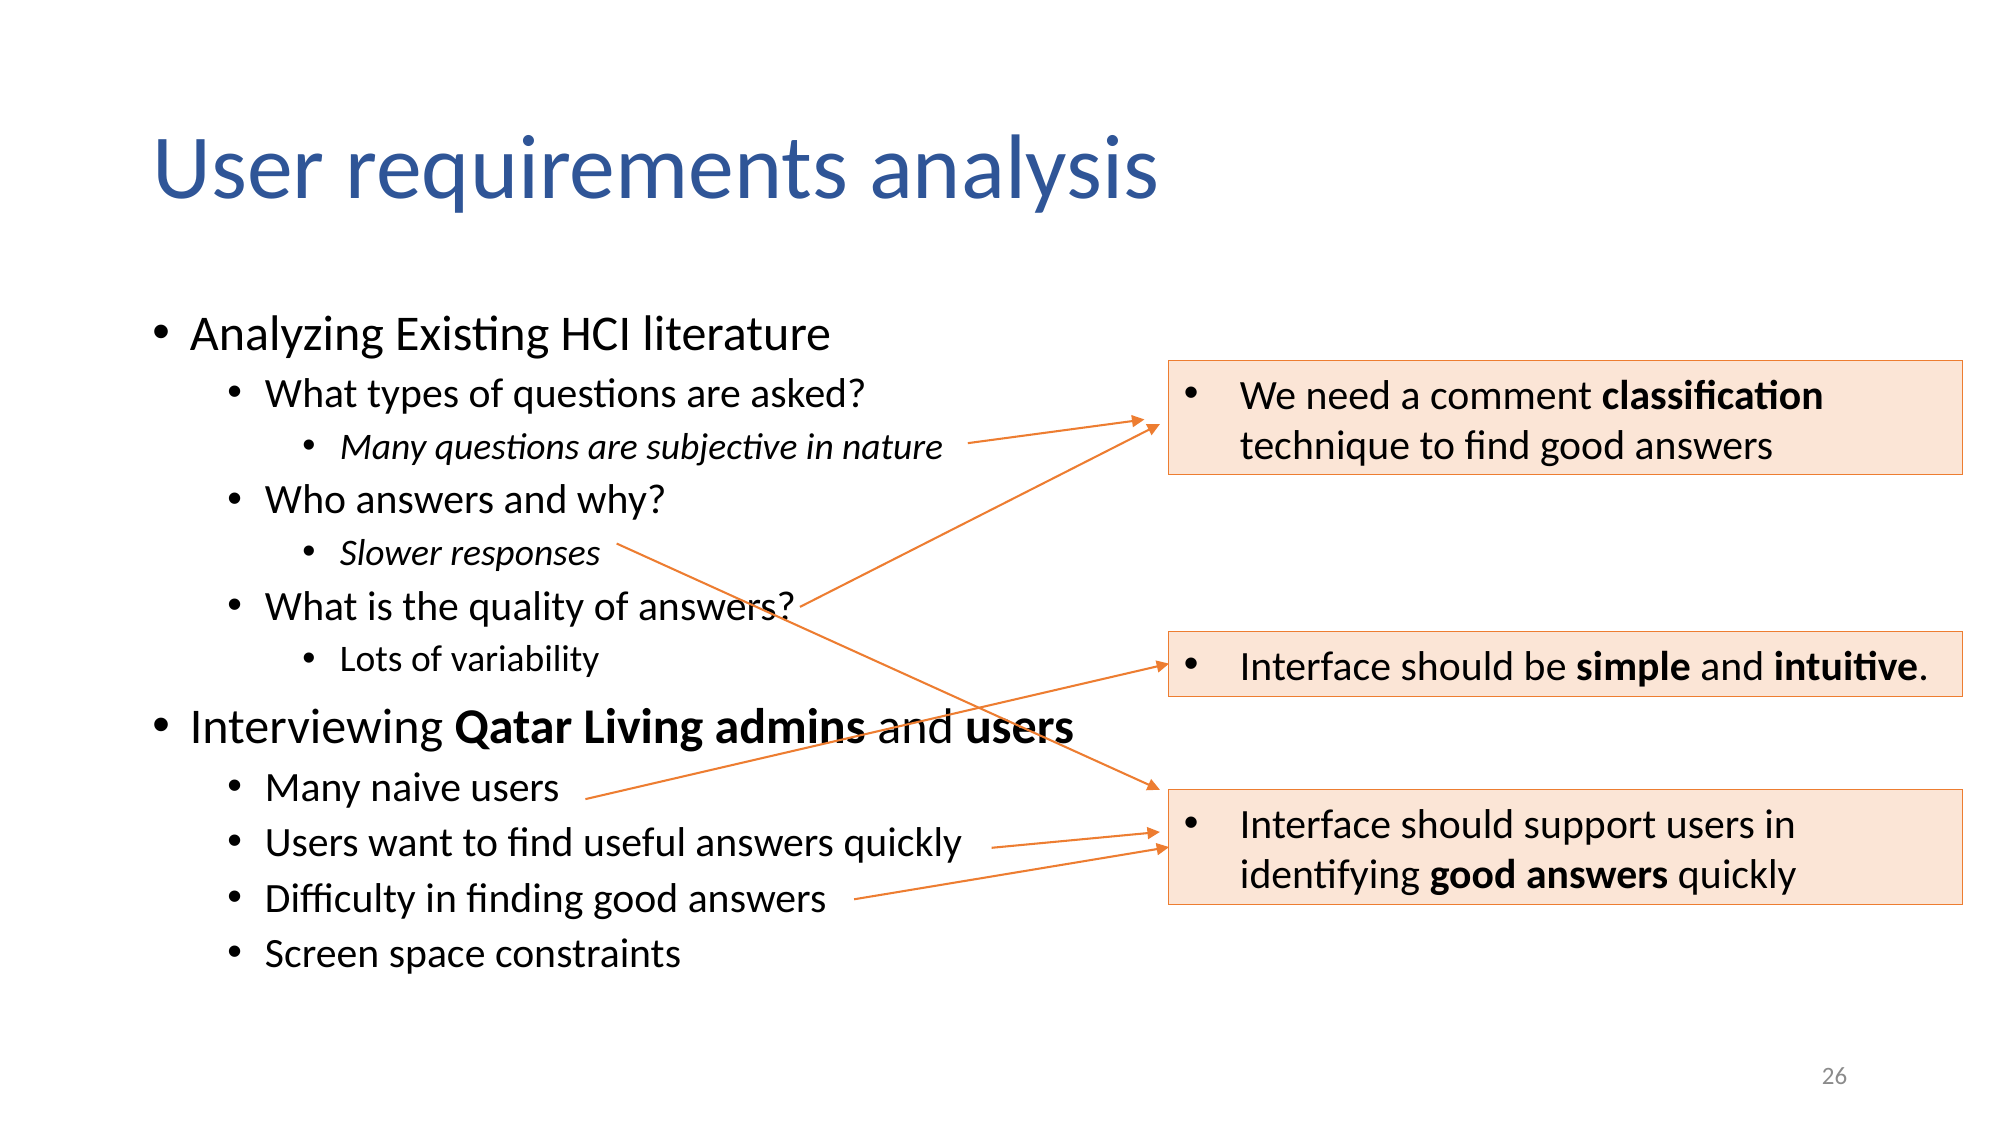

# User requirements analysis
Analyzing Existing HCI literature
What types of questions are asked?
Many questions are subjective in nature
Who answers and why?
Slower responses
What is the quality of answers?
Lots of variability
Interviewing Qatar Living admins and users
Many naive users
Users want to find useful answers quickly
Difficulty in finding good answers
Screen space constraints
We need a comment classification technique to find good answers
(Morris et al. 2010, Ellison et al. 2013, Hecht et al. 2012)
Interface should be simple and intuitive.
Interface should support users in identifying good answers quickly
26